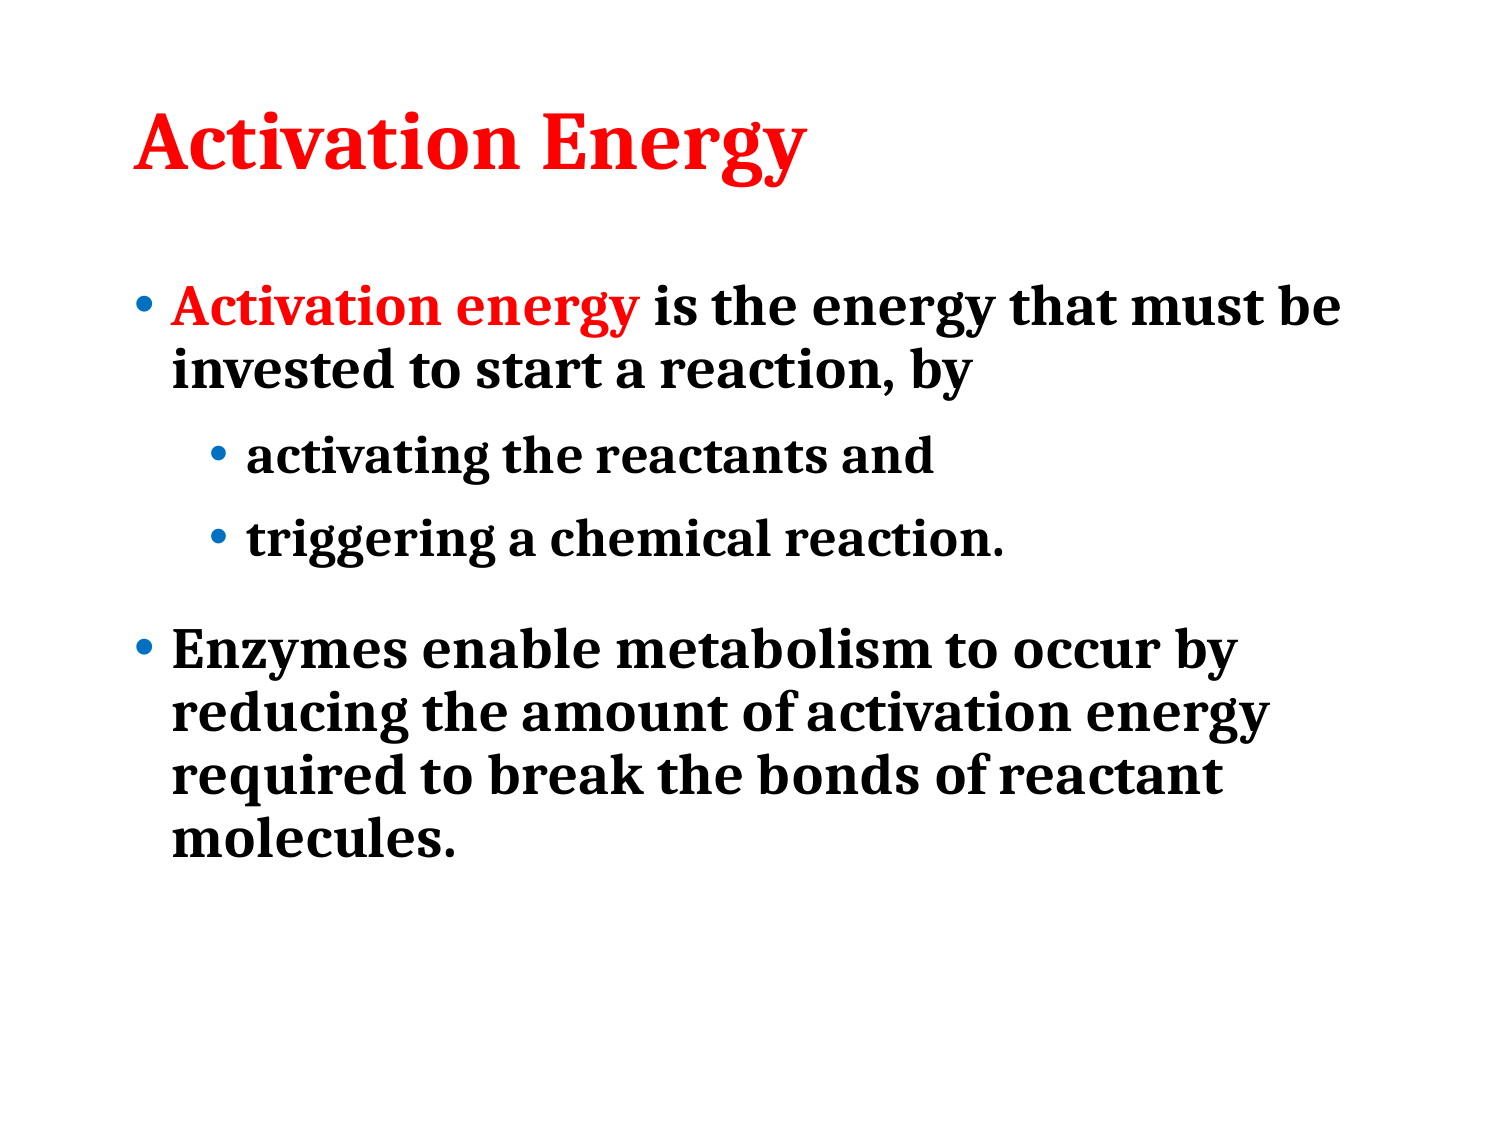

# Activation Energy
Activation energy is the energy that must be invested to start a reaction, by
activating the reactants and
triggering a chemical reaction.
Enzymes enable metabolism to occur by reducing the amount of activation energy required to break the bonds of reactant molecules.